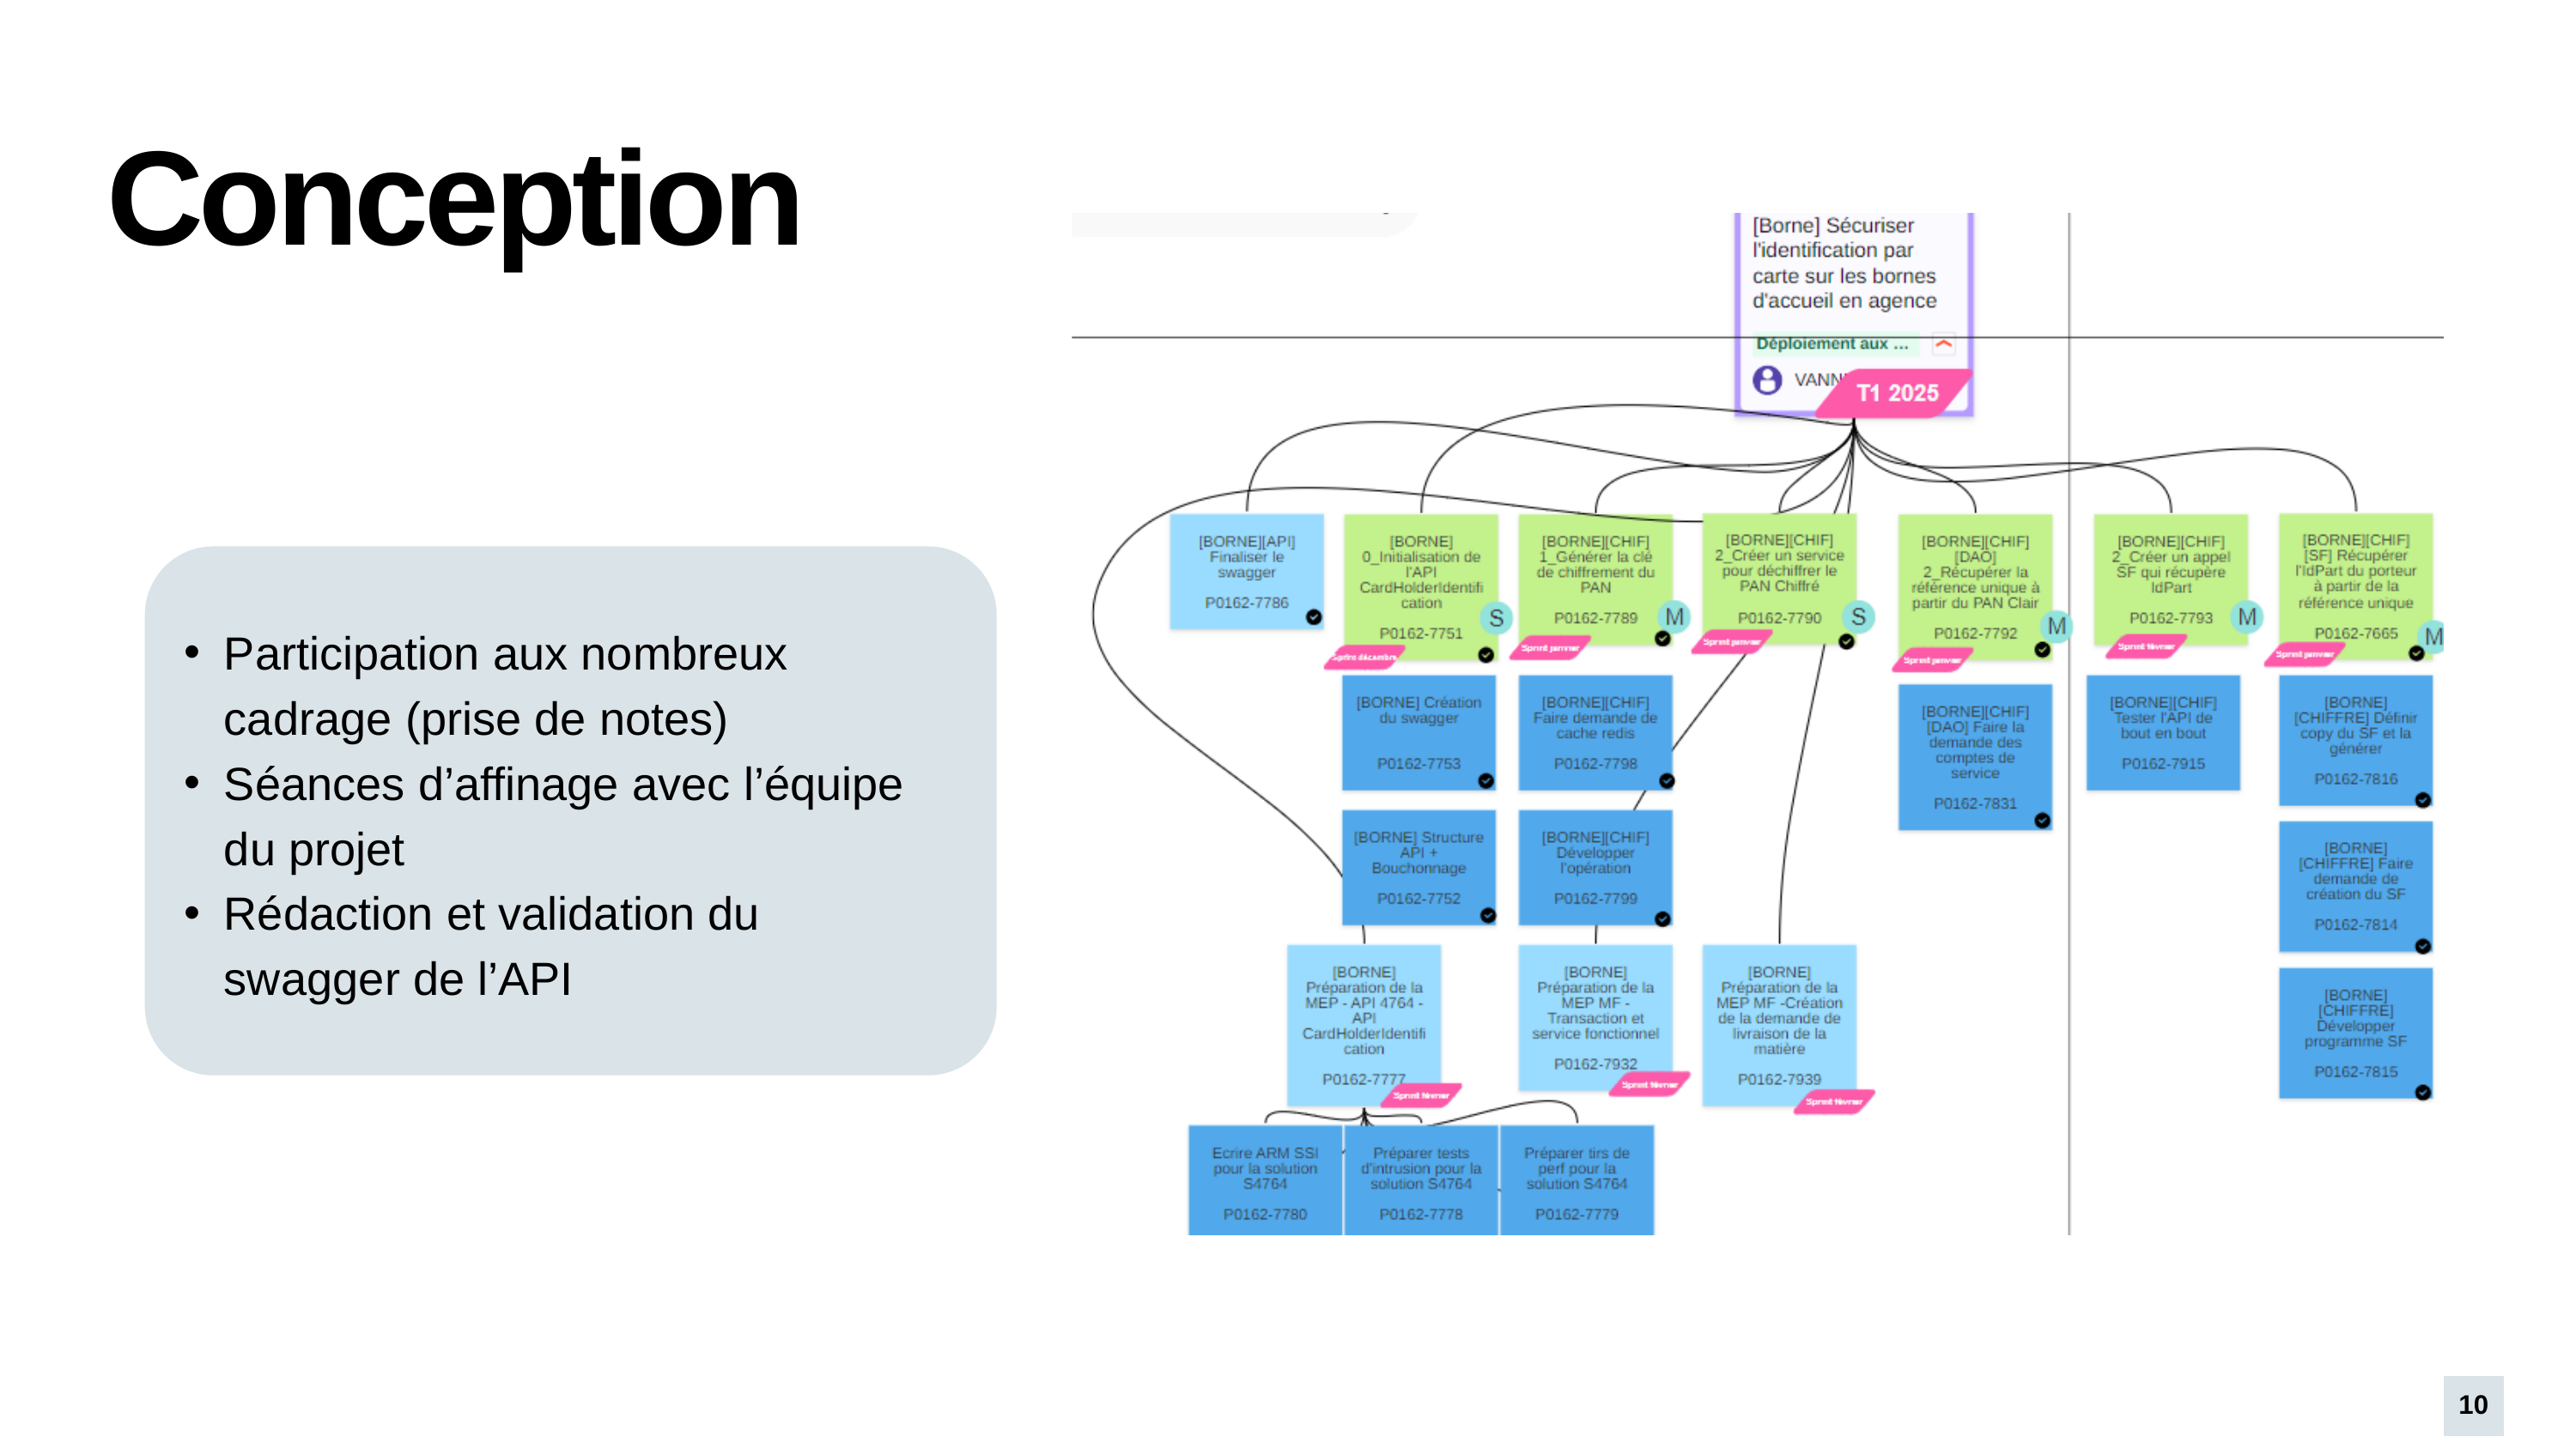

Conception

Participation aux nombreux cadrage (prise de notes)
Séances d’affinage avec l’équipe du projet
Rédaction et validation du swagger de l’API

10